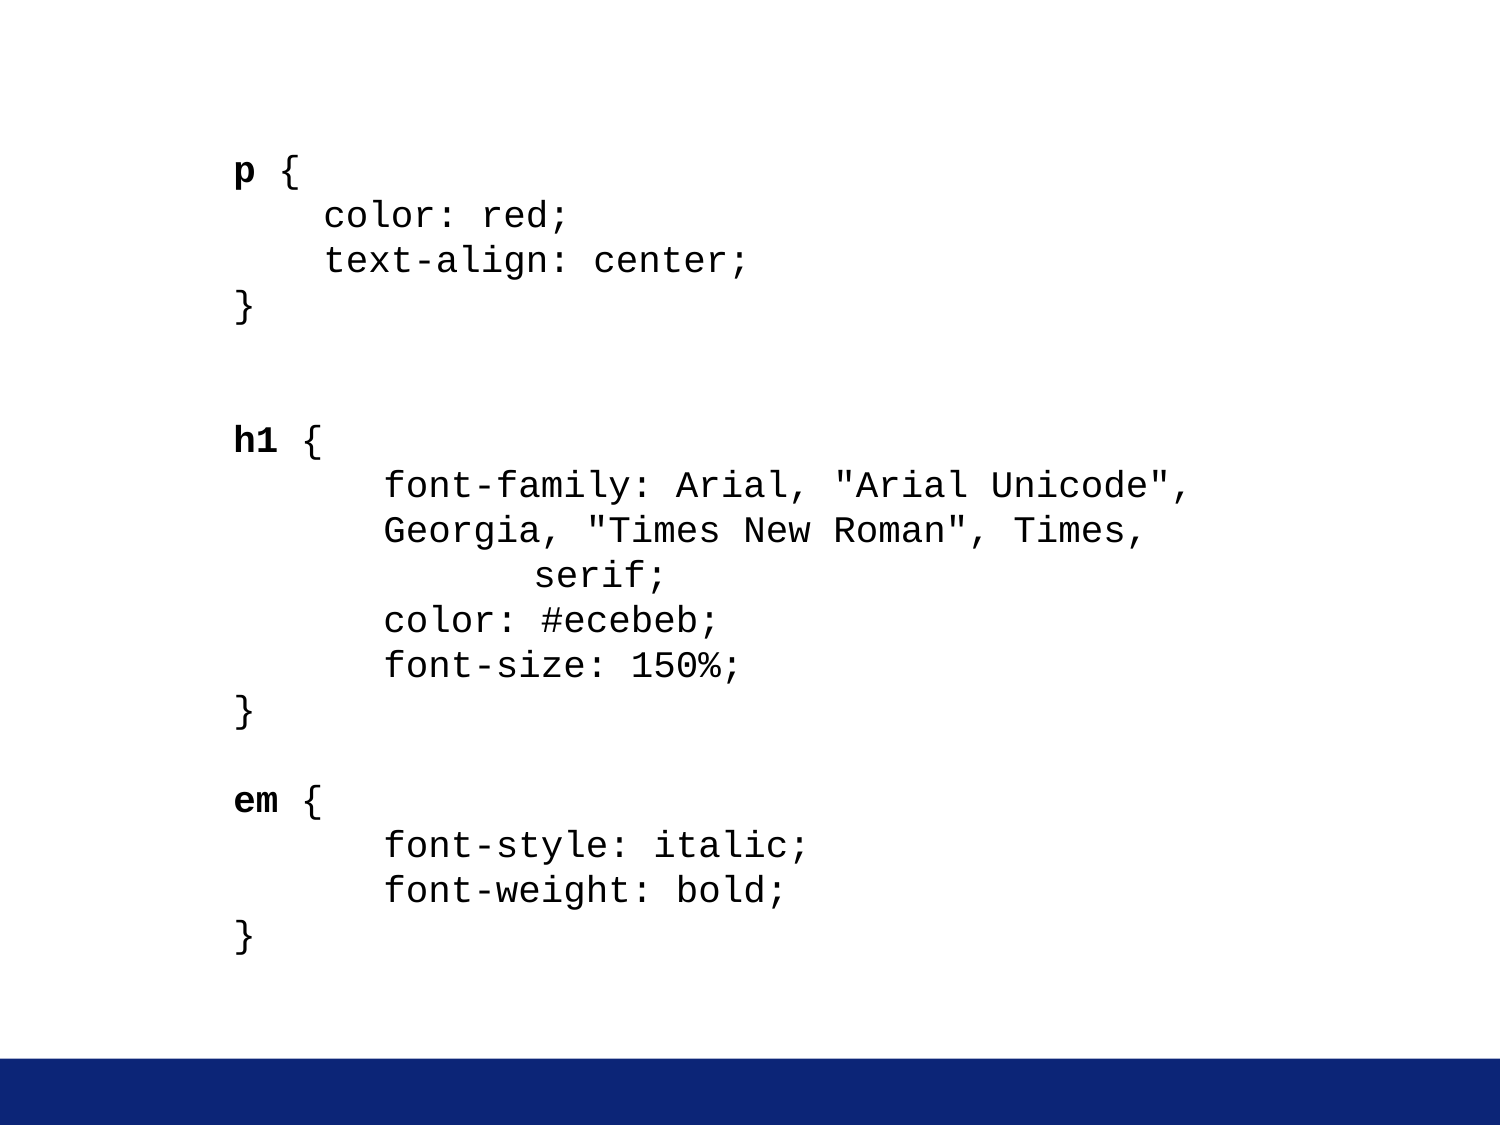

p {
    color: red;
    text-align: center;
}

h1 {
	font-family: Arial, "Arial Unicode", 	Georgia, "Times New Roman", Times, 		serif;
	color: #ecebeb;
	font-size: 150%;
}

em {
	font-style: italic;
	font-weight: bold;
}